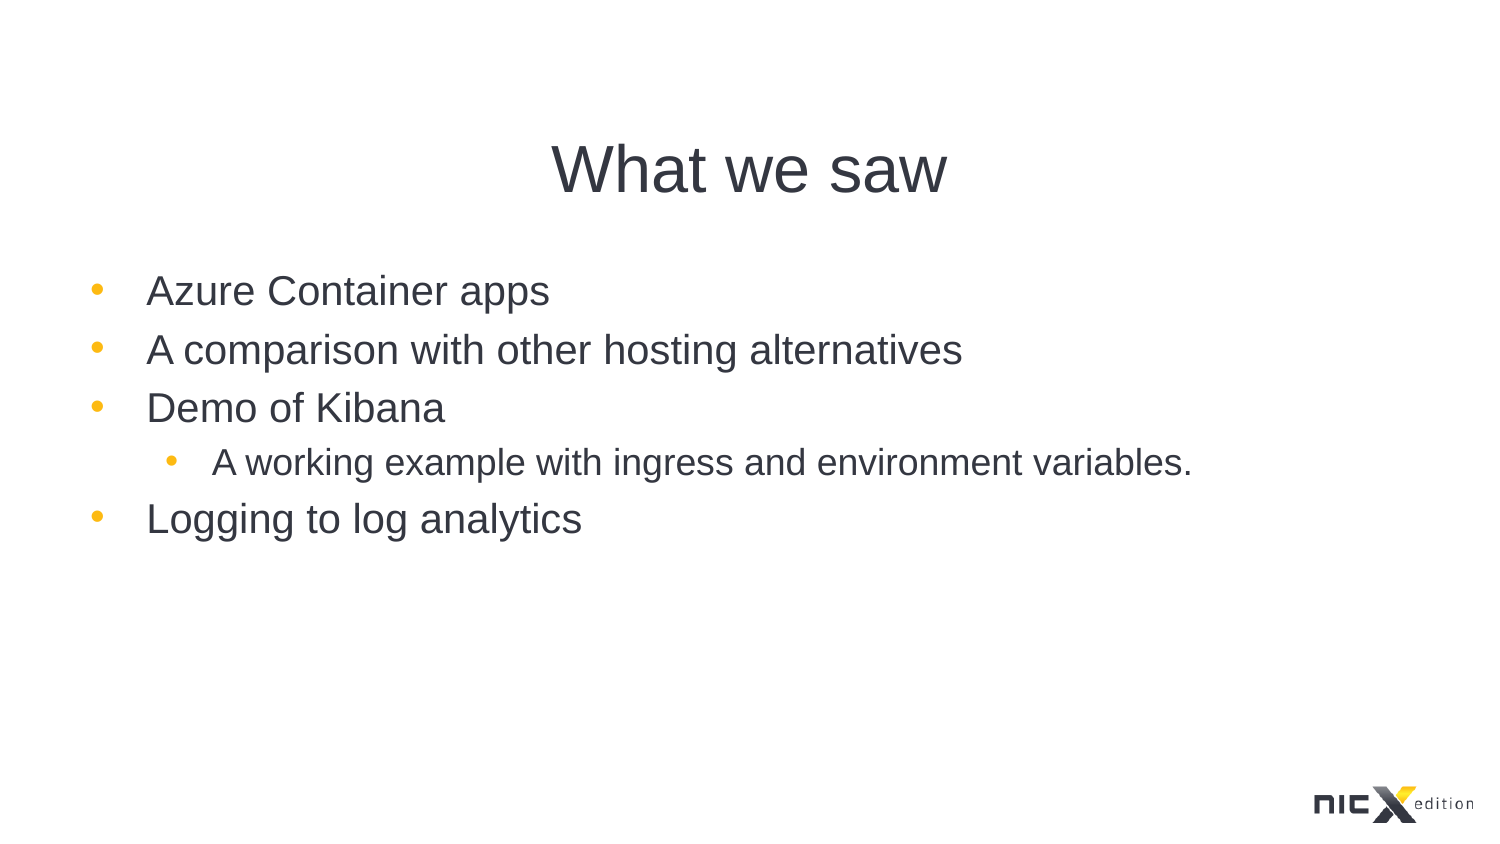

# What we saw
Azure Container apps
A comparison with other hosting alternatives
Demo of Kibana
A working example with ingress and environment variables.
Logging to log analytics